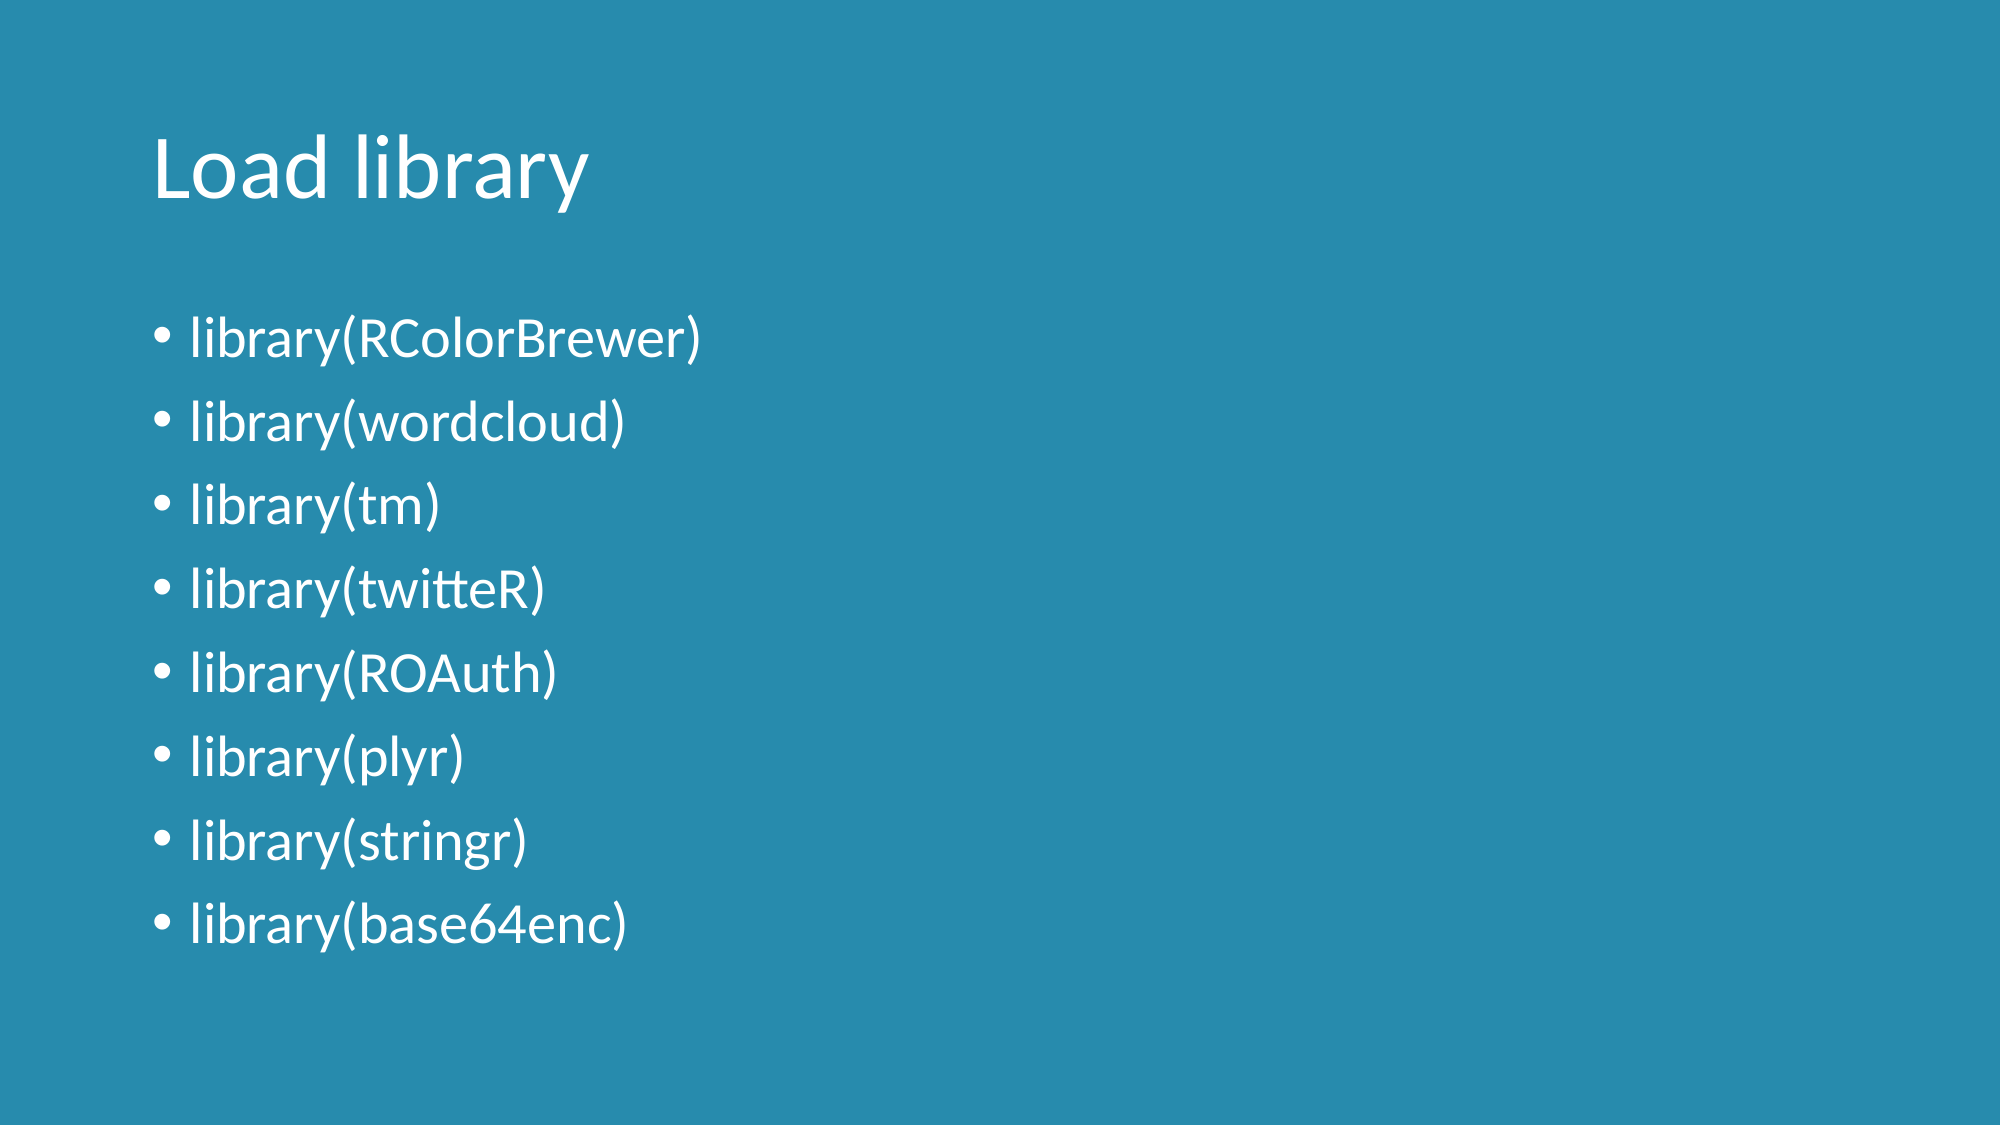

# Load library
library(RColorBrewer)
library(wordcloud)
library(tm)
library(twitteR)
library(ROAuth)
library(plyr)
library(stringr)
library(base64enc)